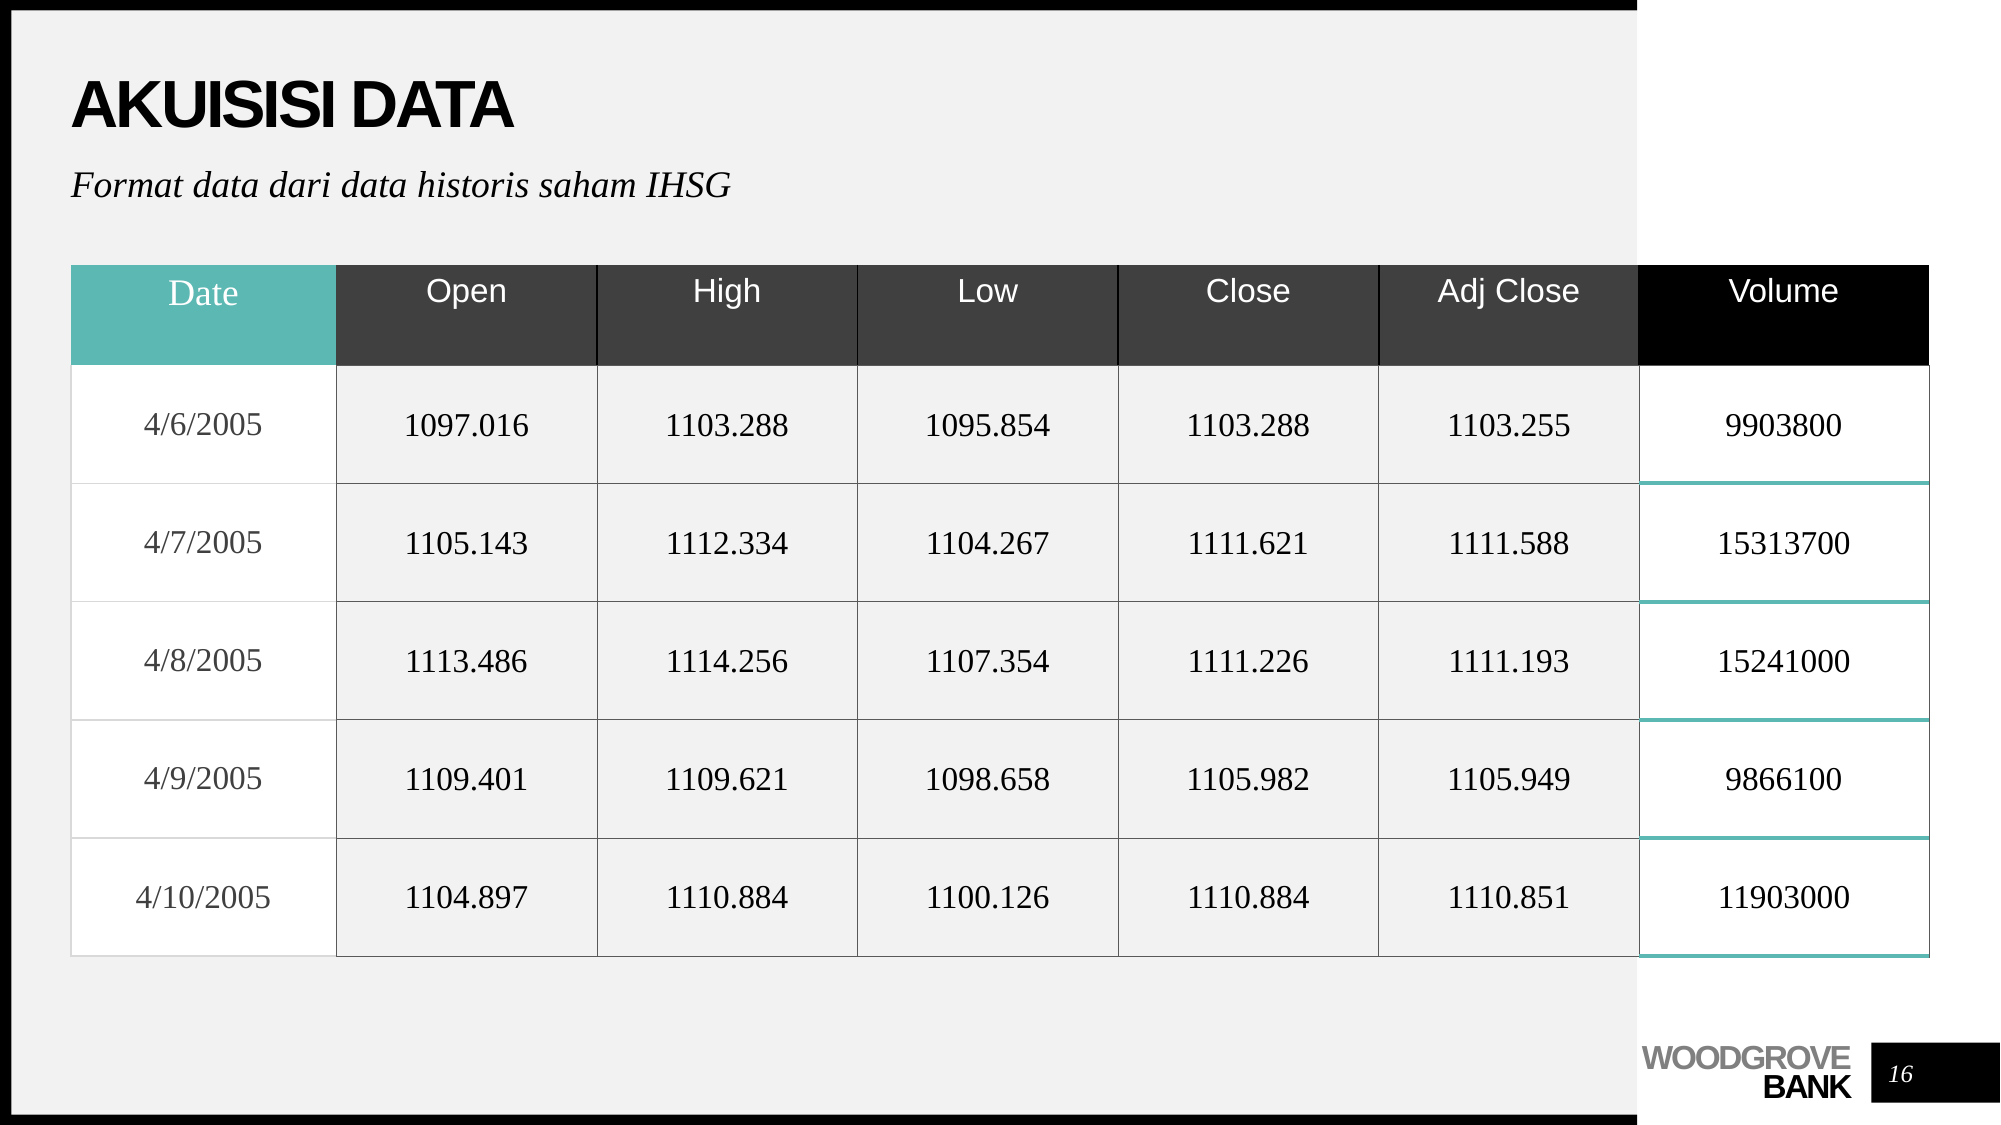

# Akuisisi Data
Format data dari data historis saham IHSG
| Date | Open | High | Low | Close | Adj Close | Volume |
| --- | --- | --- | --- | --- | --- | --- |
| 4/6/2005 | 1097.016 | 1103.288 | 1095.854 | 1103.288 | 1103.255 | 9903800 |
| 4/7/2005 | 1105.143 | 1112.334 | 1104.267 | 1111.621 | 1111.588 | 15313700 |
| 4/8/2005 | 1113.486 | 1114.256 | 1107.354 | 1111.226 | 1111.193 | 15241000 |
| 4/9/2005 | 1109.401 | 1109.621 | 1098.658 | 1105.982 | 1105.949 | 9866100 |
| 4/10/2005 | 1104.897 | 1110.884 | 1100.126 | 1110.884 | 1110.851 | 11903000 |
16